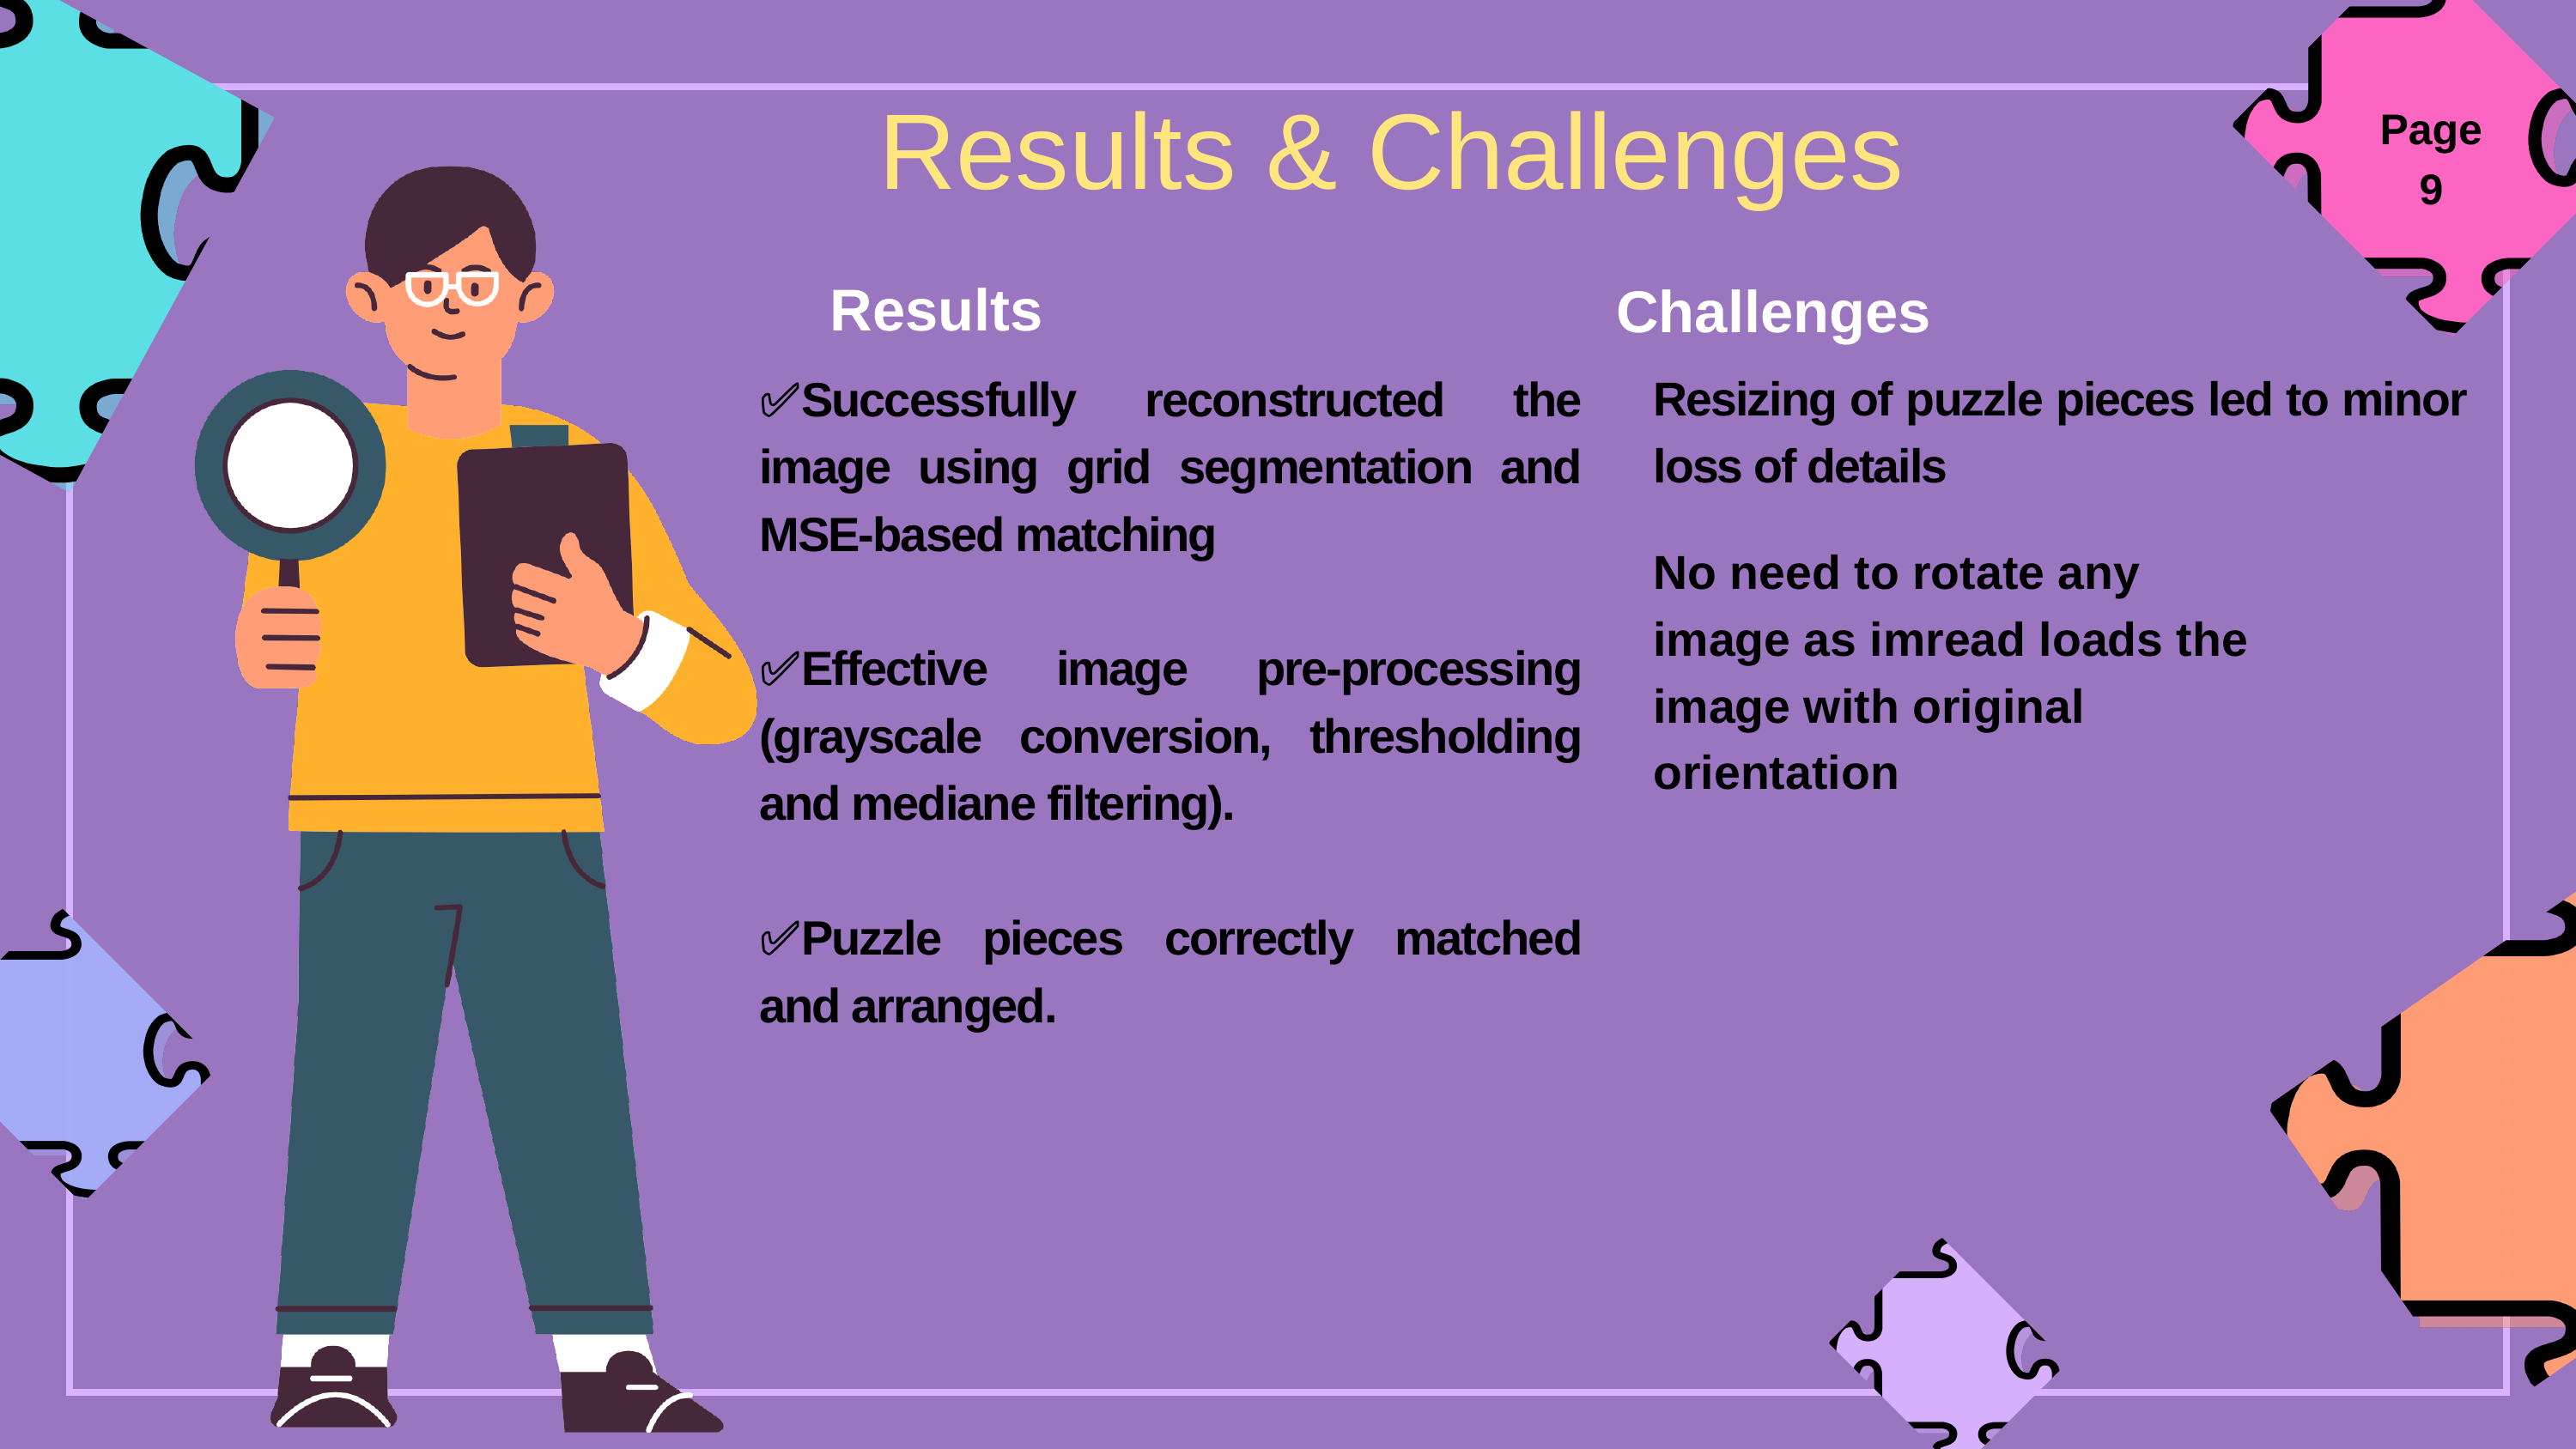

Results & Challenges
Page 9

Results
Challenges
✅Successfully reconstructed the image using grid segmentation and MSE-based matching

✅Effective image pre-processing (grayscale conversion, thresholding and mediane filtering).

✅Puzzle pieces correctly matched and arranged.

Resizing of puzzle pieces led to minor loss of details

No need to rotate any image as imread loads the image with original orientation